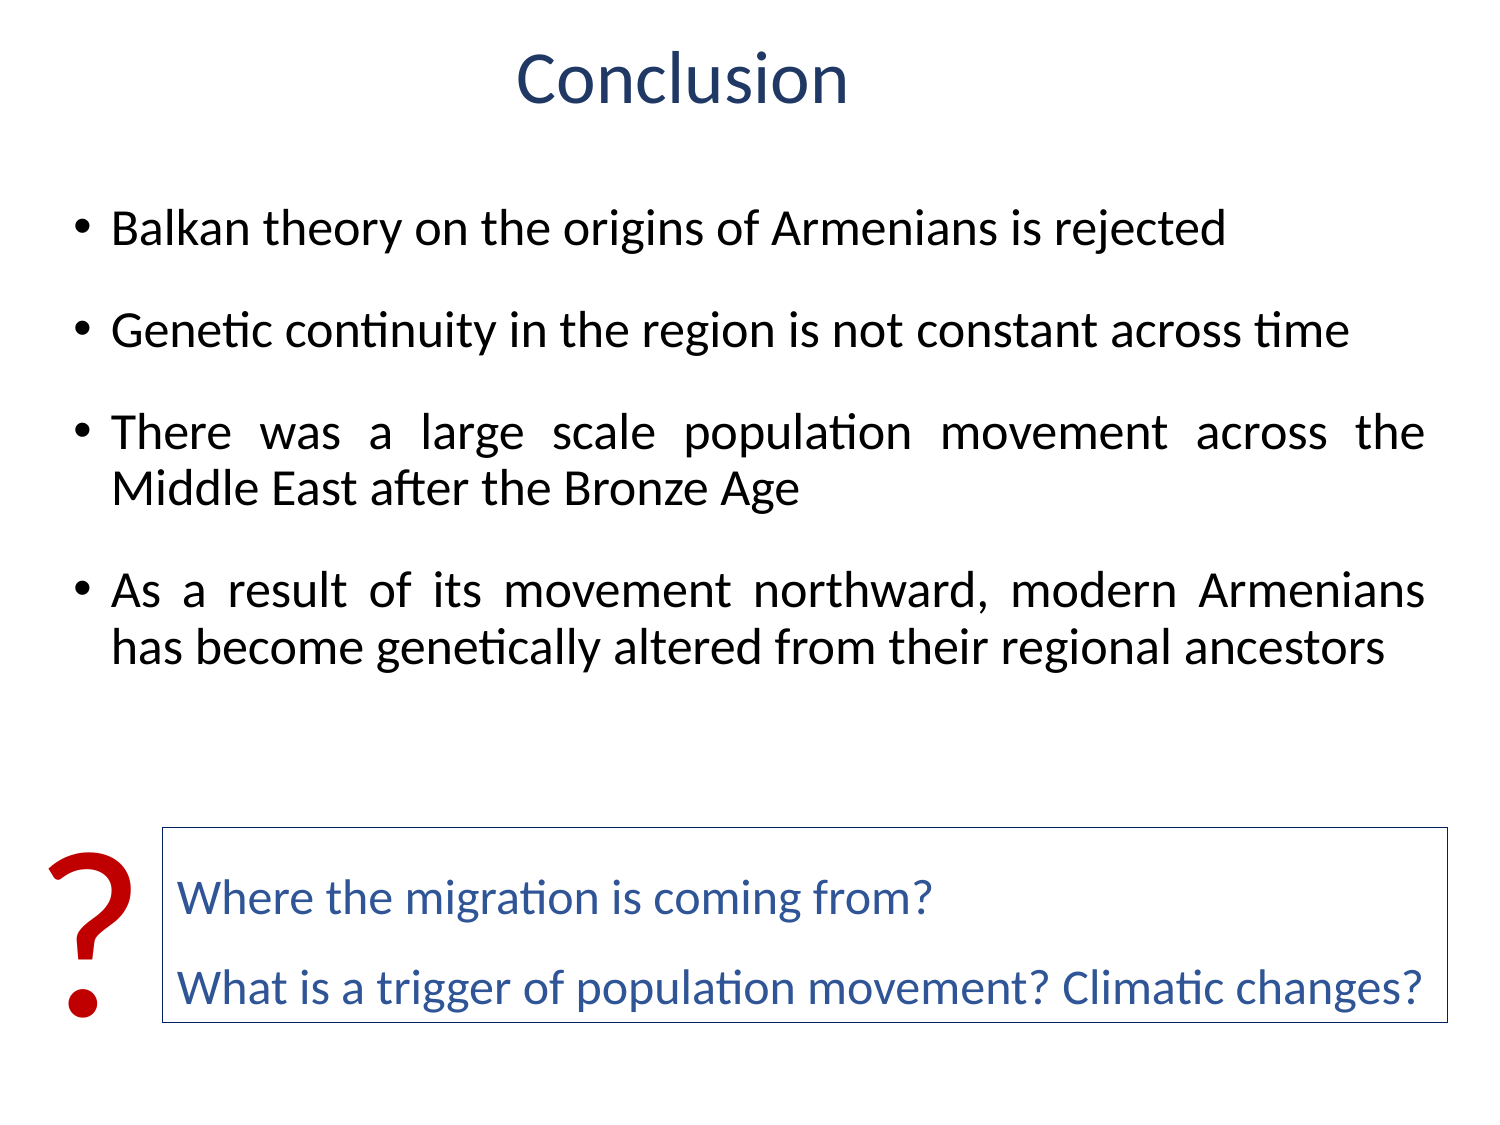

# Conclusion
Balkan theory on the origins of Armenians is rejected
Genetic continuity in the region is not constant across time
There was a large scale population movement across the Middle East after the Bronze Age
As a result of its movement northward, modern Armenians has become genetically altered from their regional ancestors

?
Where the migration is coming from?
What is a trigger of population movement? Climatic changes?